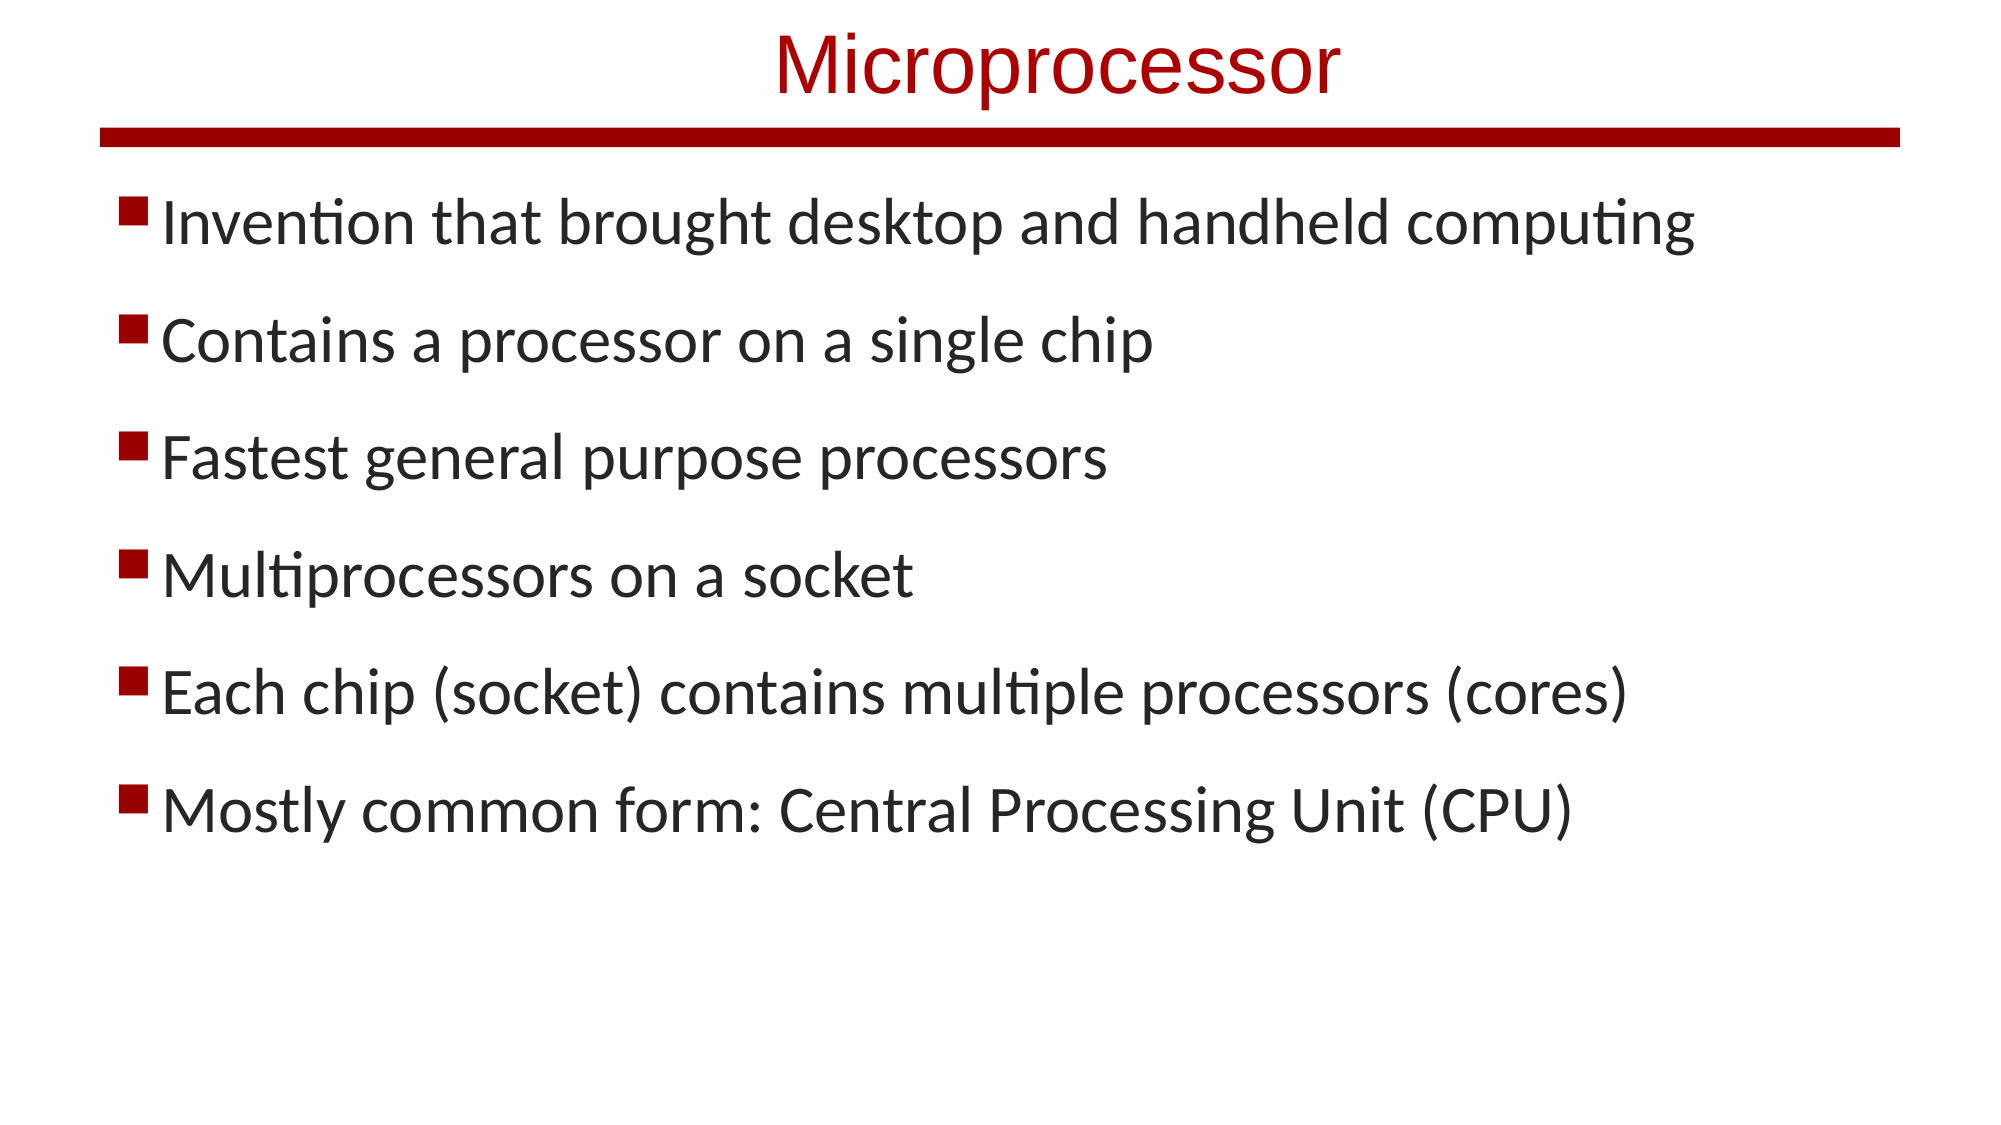

# Microprocessor
Invention that brought desktop and handheld computing
Contains a processor on a single chip
Fastest general purpose processors
Multiprocessors on a socket
Each chip (socket) contains multiple processors (cores)
Mostly common form: Central Processing Unit (CPU)